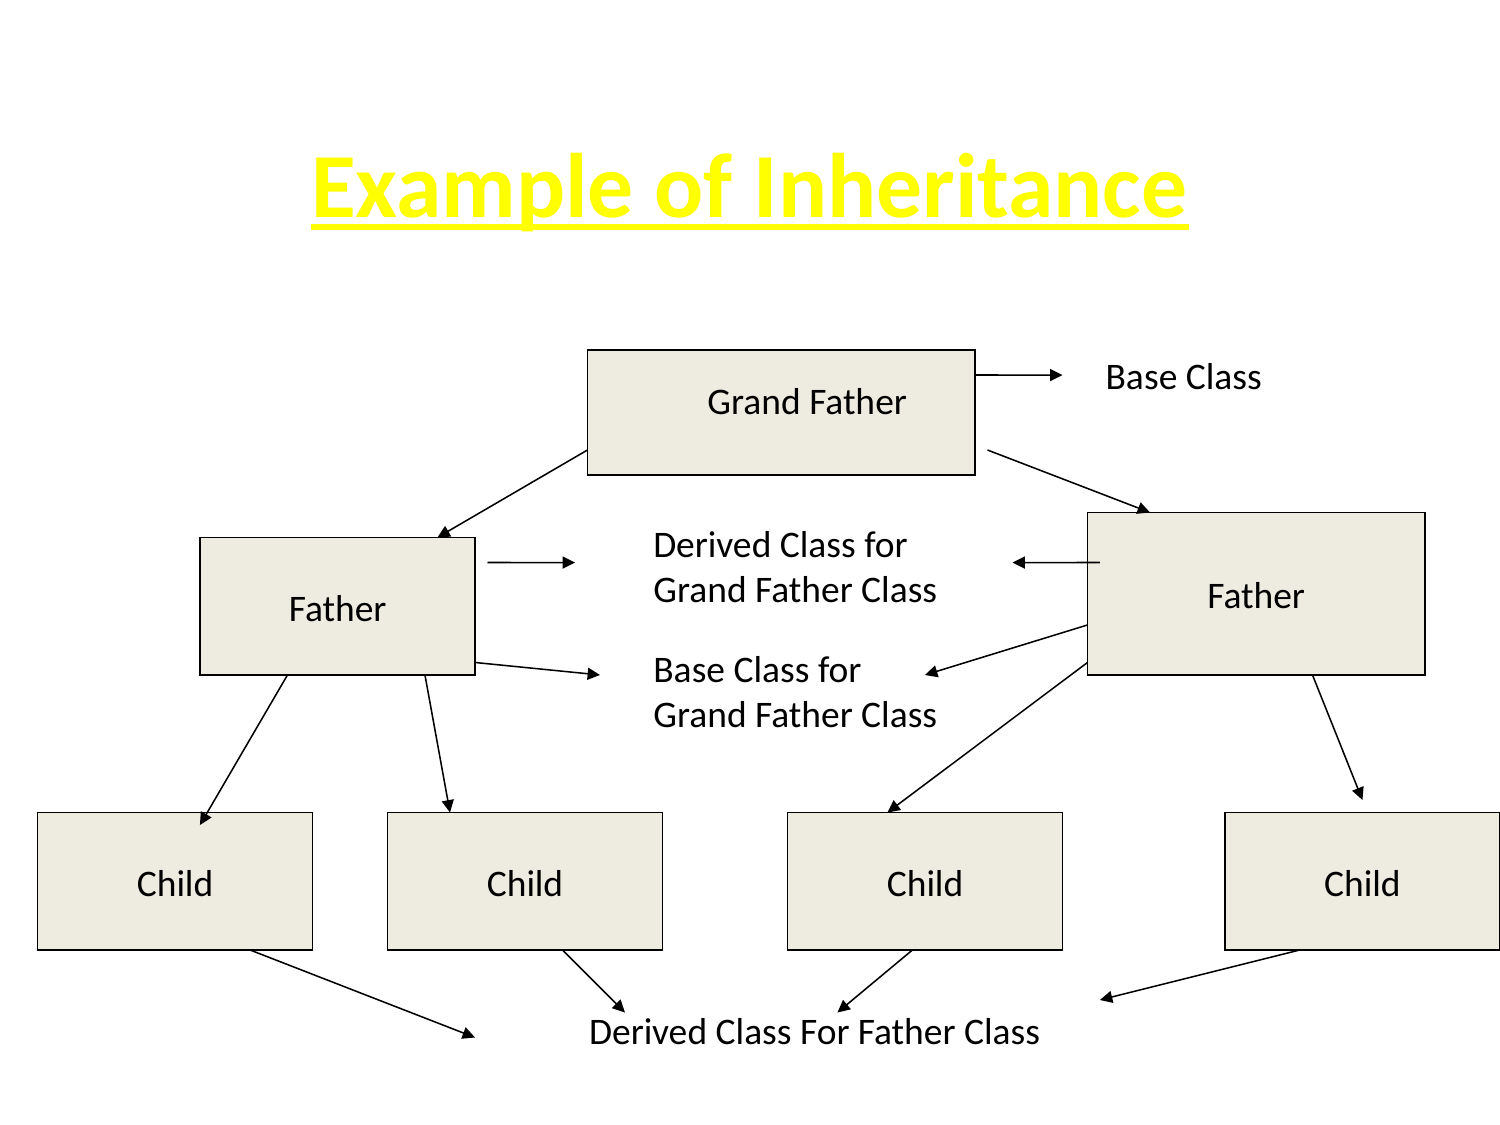

# Example of Inheritance
Base Class

Grand Father

Derived Class for
Grand Father Class
Father
Father

Base Class for
Grand Father Class

Child
Child
Child
Child

Derived Class For Father Class